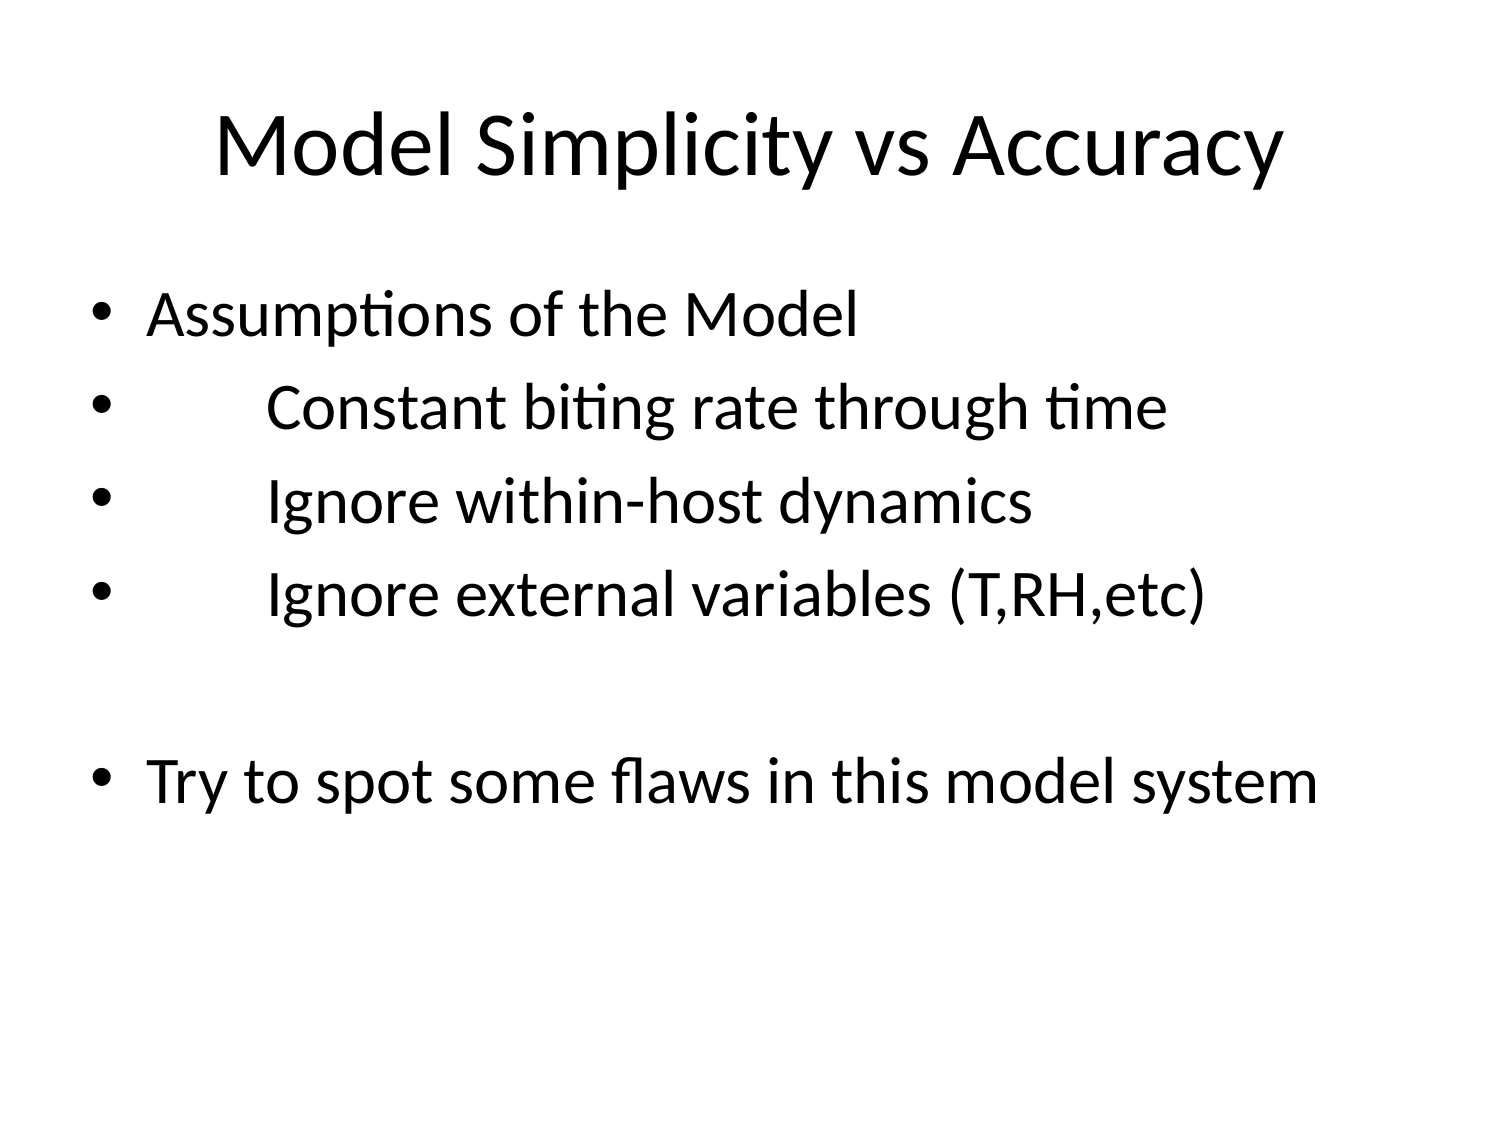

# Model Simplicity vs Accuracy
Assumptions of the Model
        Constant biting rate through time
        Ignore within-host dynamics
        Ignore external variables (T,RH,etc)

Try to spot some flaws in this model system